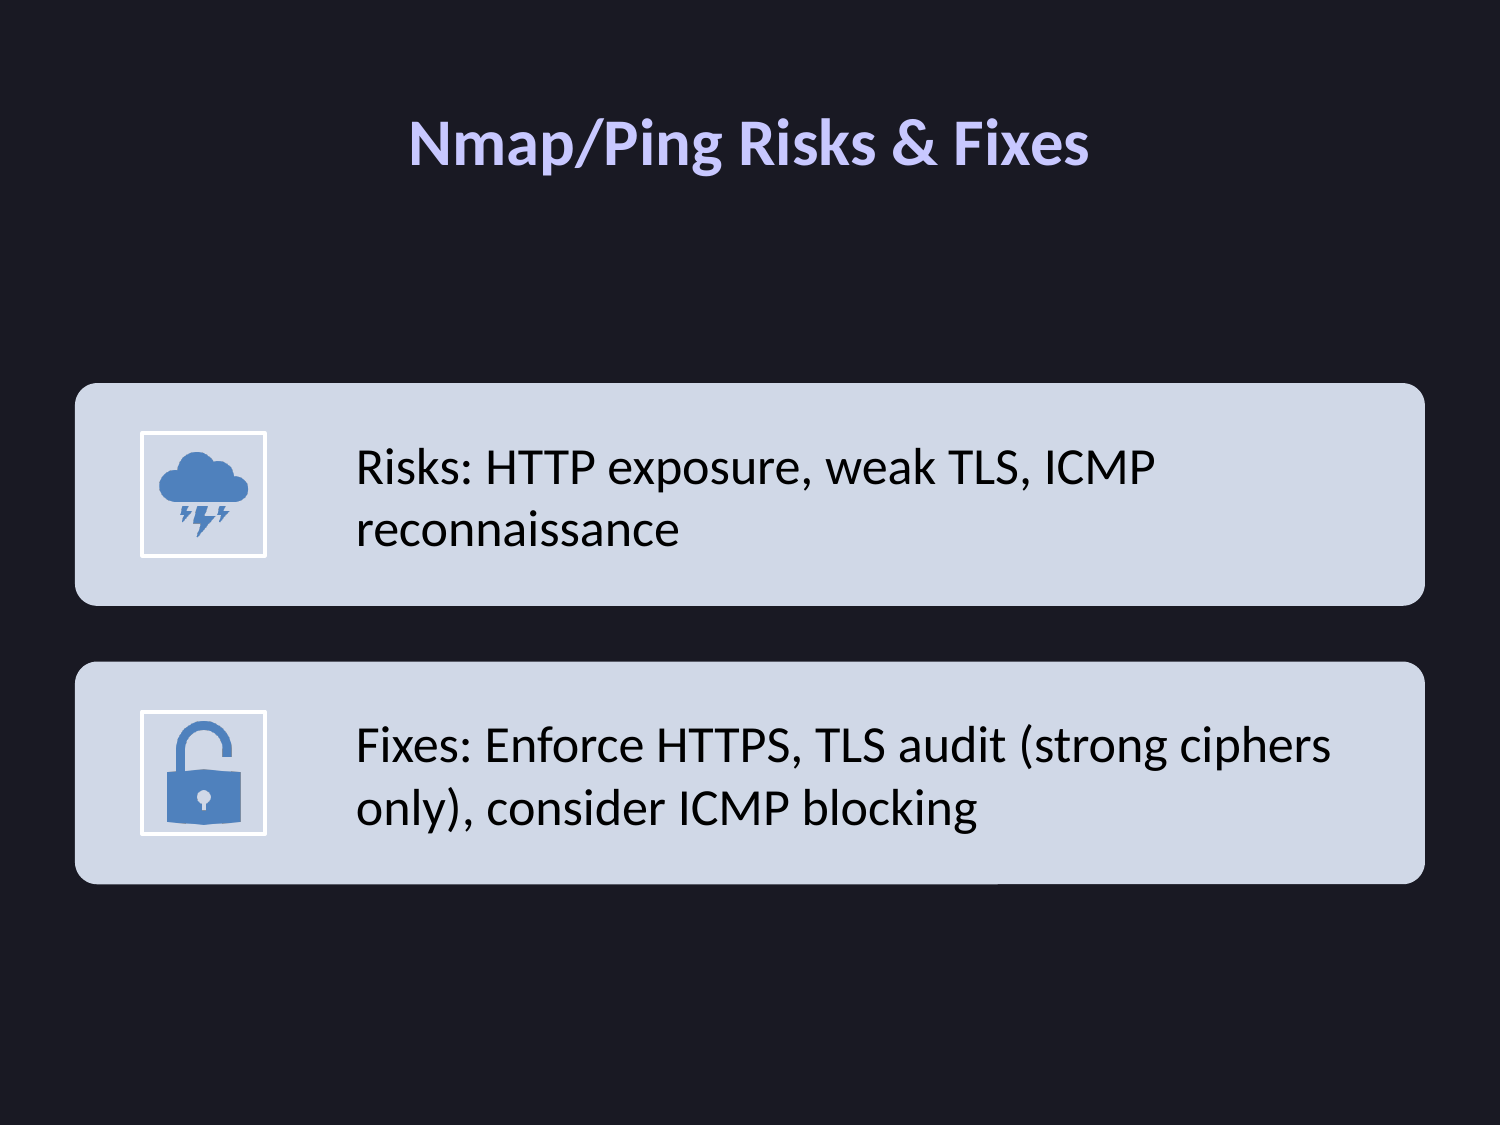

# Nmap/Ping Risks & Fixes
Risks: HTTP exposure, weak TLS, ICMP reconnaissance
Fixes: Enforce HTTPS, TLS audit (strong ciphers only), consider ICMP blocking